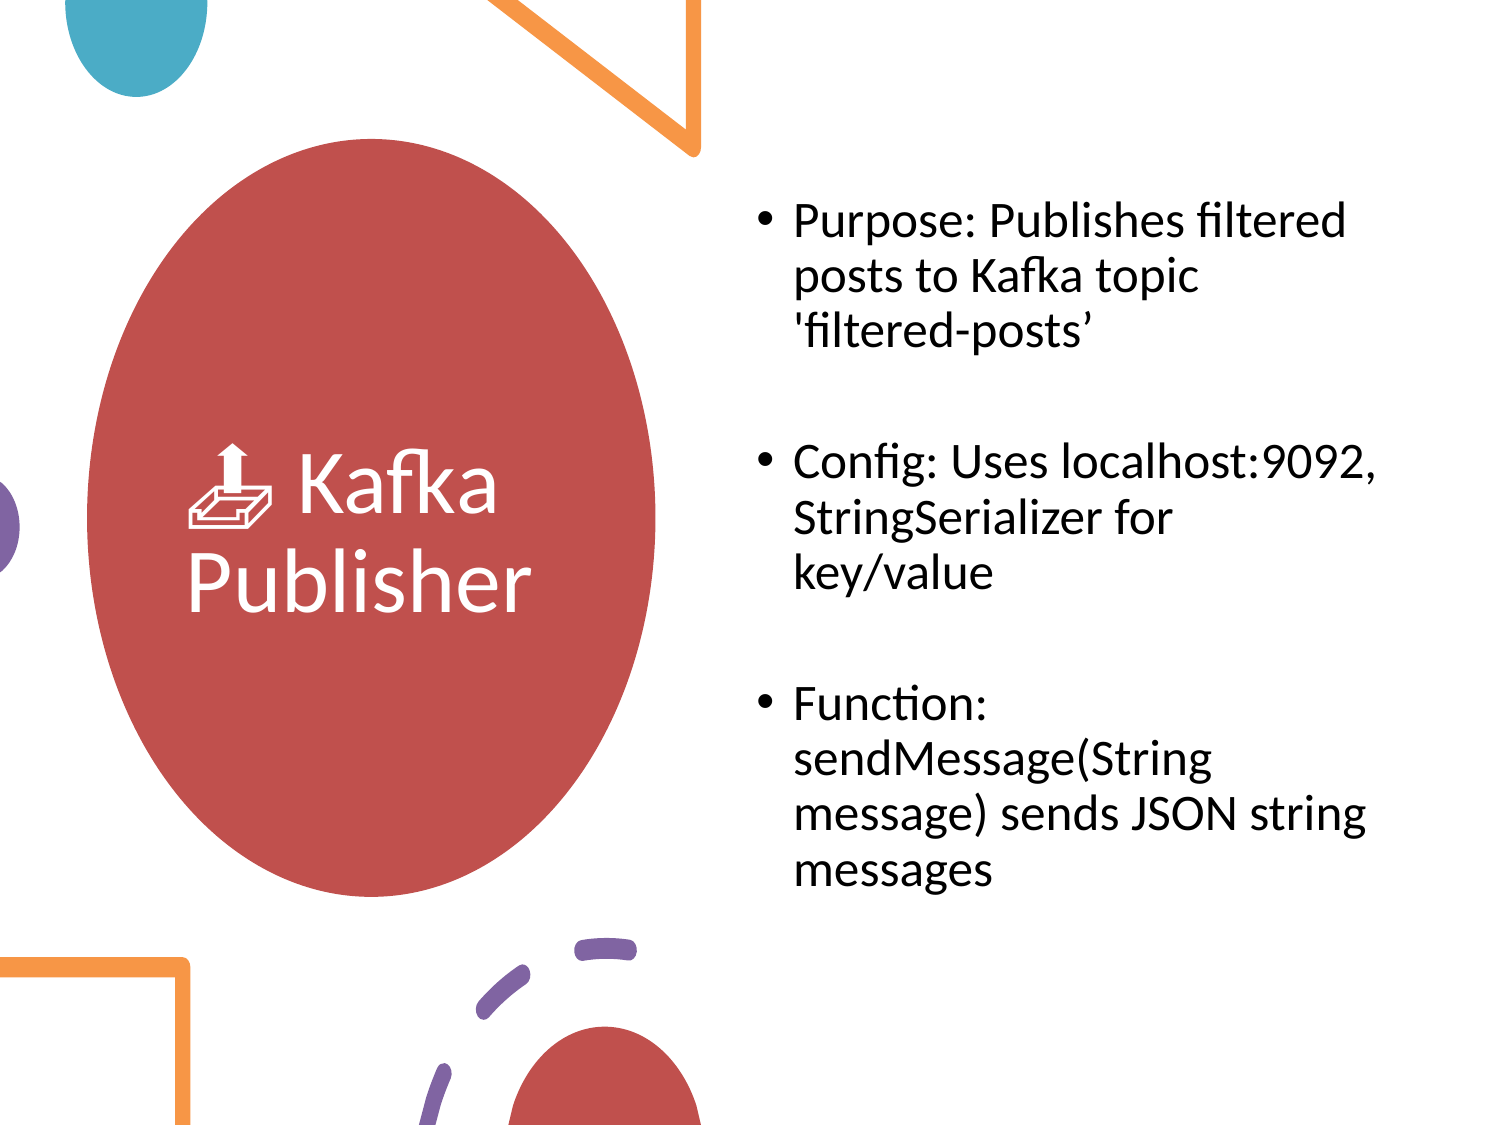

Purpose: Publishes filtered posts to Kafka topic 'filtered-posts’

Config: Uses localhost:9092, StringSerializer for key/value

Function: sendMessage(String message) sends JSON string messages

📤 Kafka Publisher